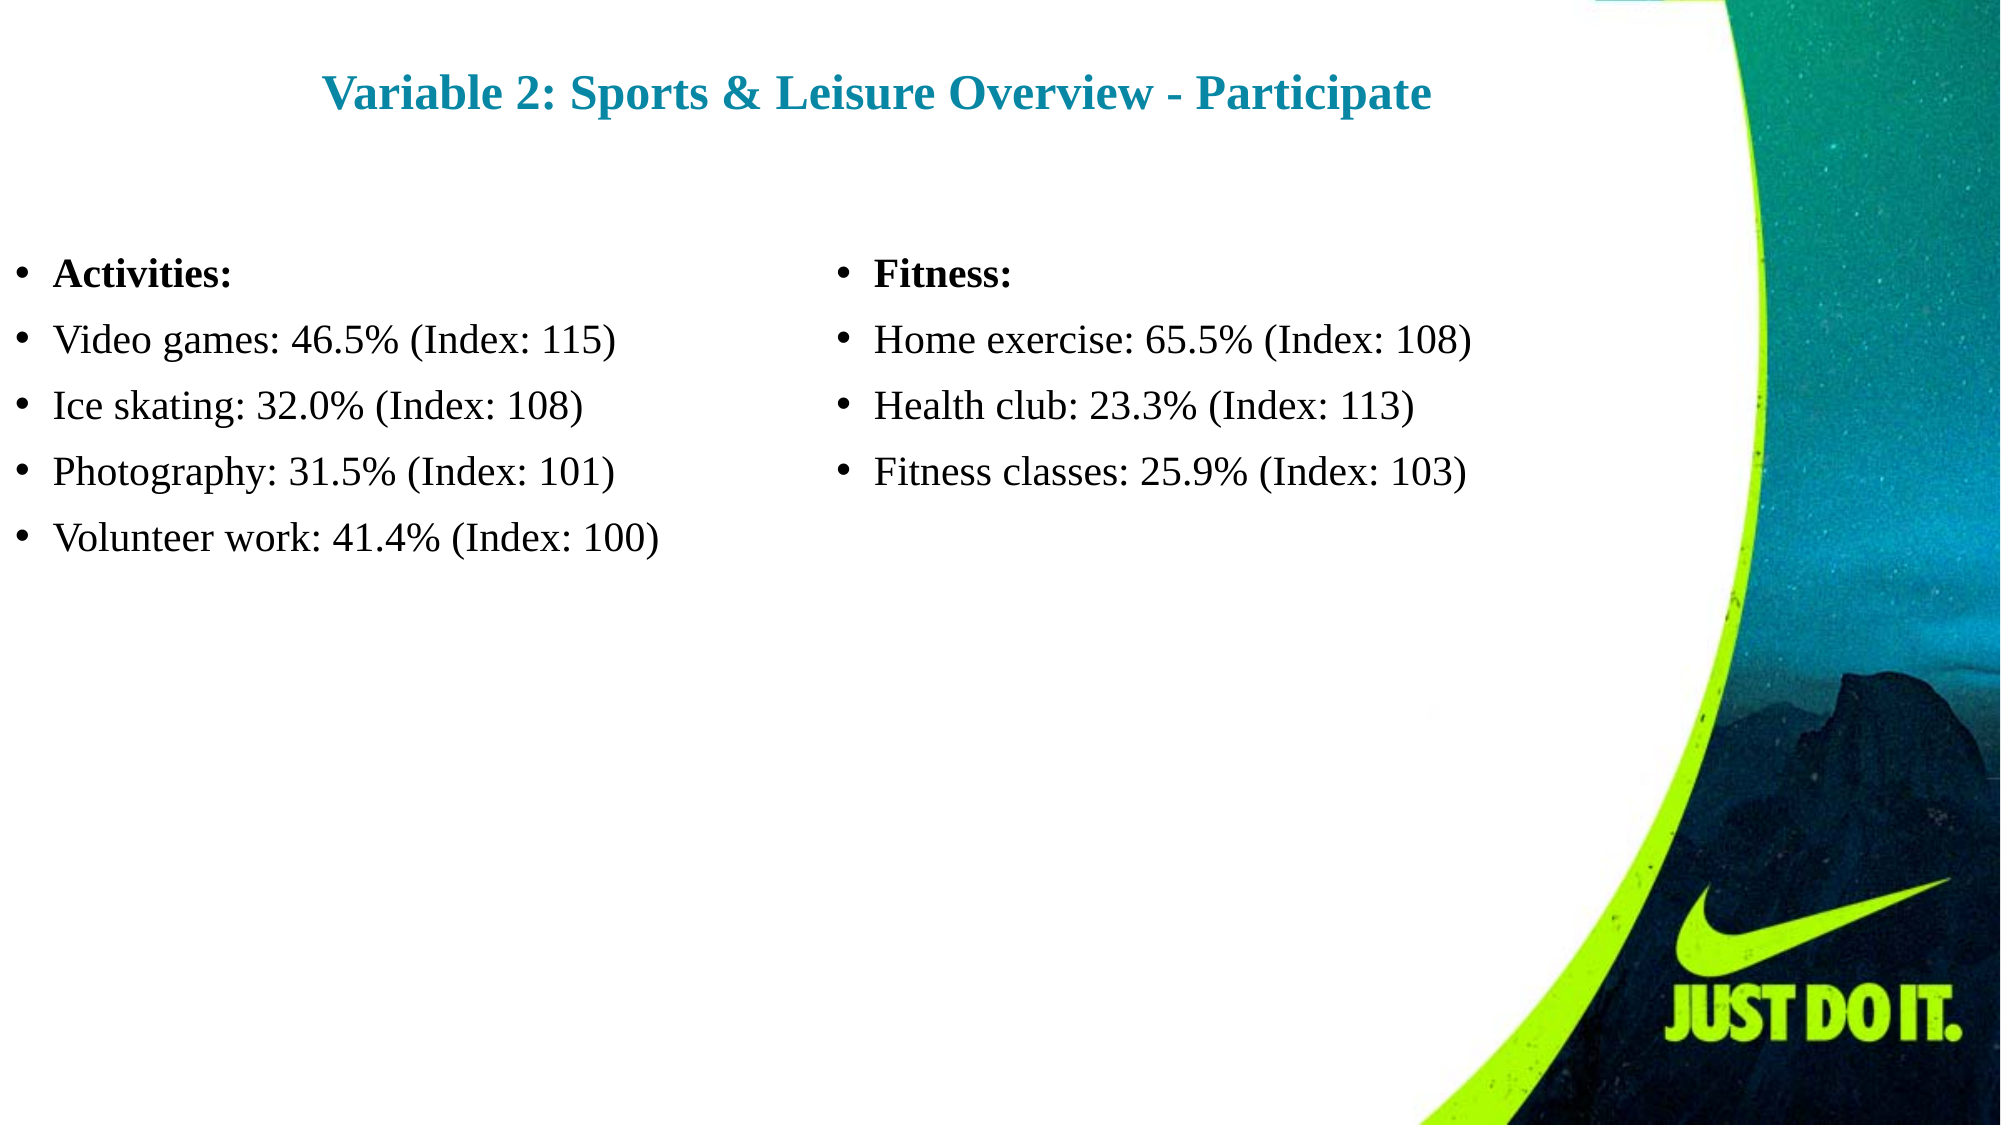

Variable 2: Sports & Leisure Overview - Participate
Activities:
Video games: 46.5% (Index: 115)
Ice skating: 32.0% (Index: 108)
Photography: 31.5% (Index: 101)
Volunteer work: 41.4% (Index: 100)
Fitness:
Home exercise: 65.5% (Index: 108)
Health club: 23.3% (Index: 113)
Fitness classes: 25.9% (Index: 103)